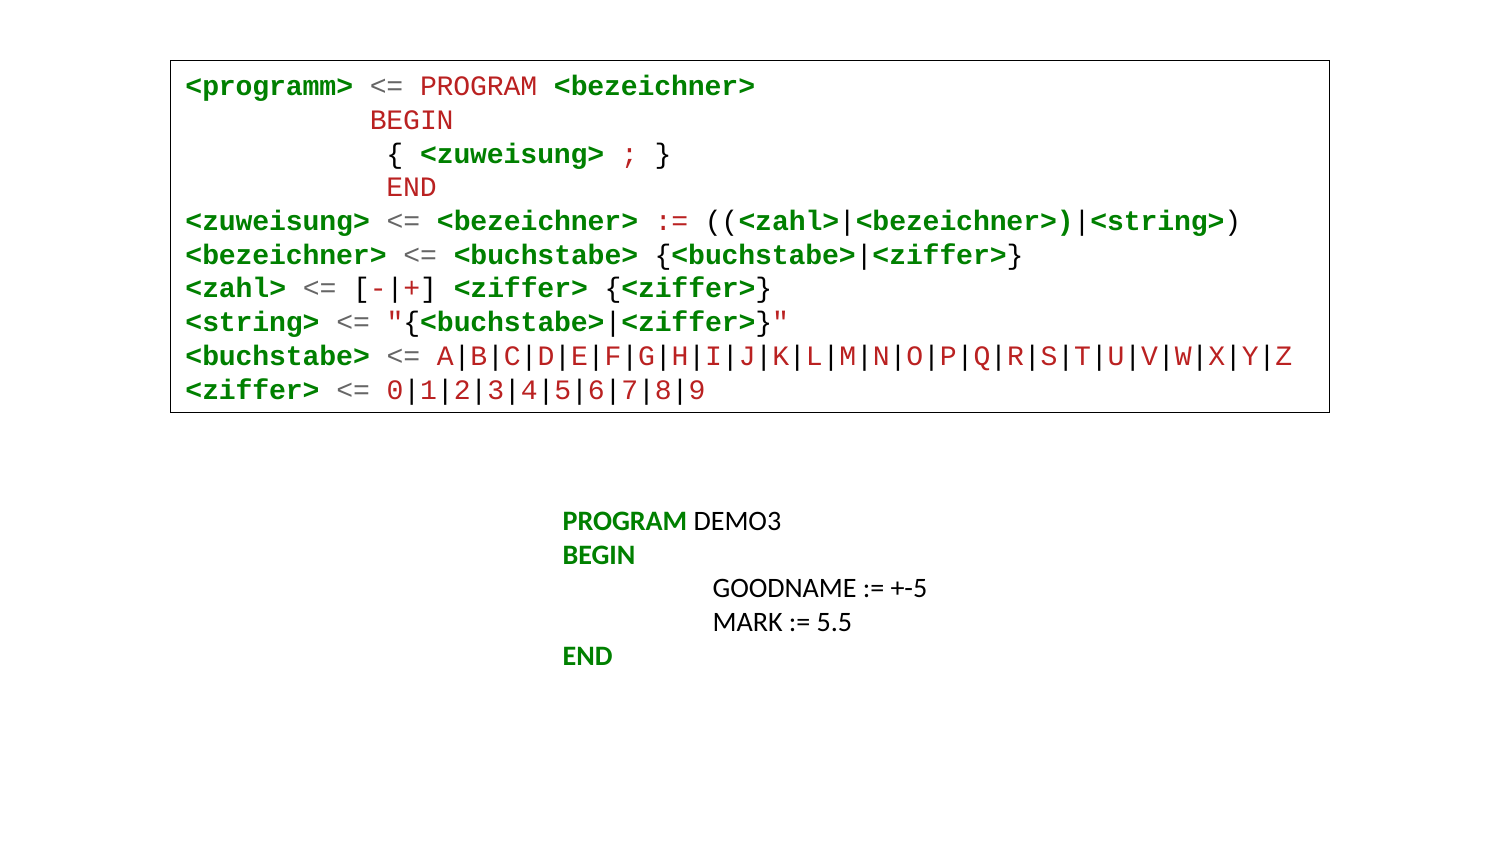

<programm> <= PROGRAM <bezeichner>
           BEGIN
            { <zuweisung> ; }
            END
<zuweisung> <= <bezeichner> := ((<zahl>|<bezeichner>)|<string>)
<bezeichner> <= <buchstabe> {<buchstabe>|<ziffer>}
<zahl> <= [-|+] <ziffer> {<ziffer>}
<string> <= "{<buchstabe>|<ziffer>}"
<buchstabe> <= A|B|C|D|E|F|G|H|I|J|K|L|M|N|O|P|Q|R|S|T|U|V|W|X|Y|Z
<ziffer> <= 0|1|2|3|4|5|6|7|8|9
PROGRAM DEMO3
BEGIN
	GOODNAME := +-5
	MARK := 5.5
END